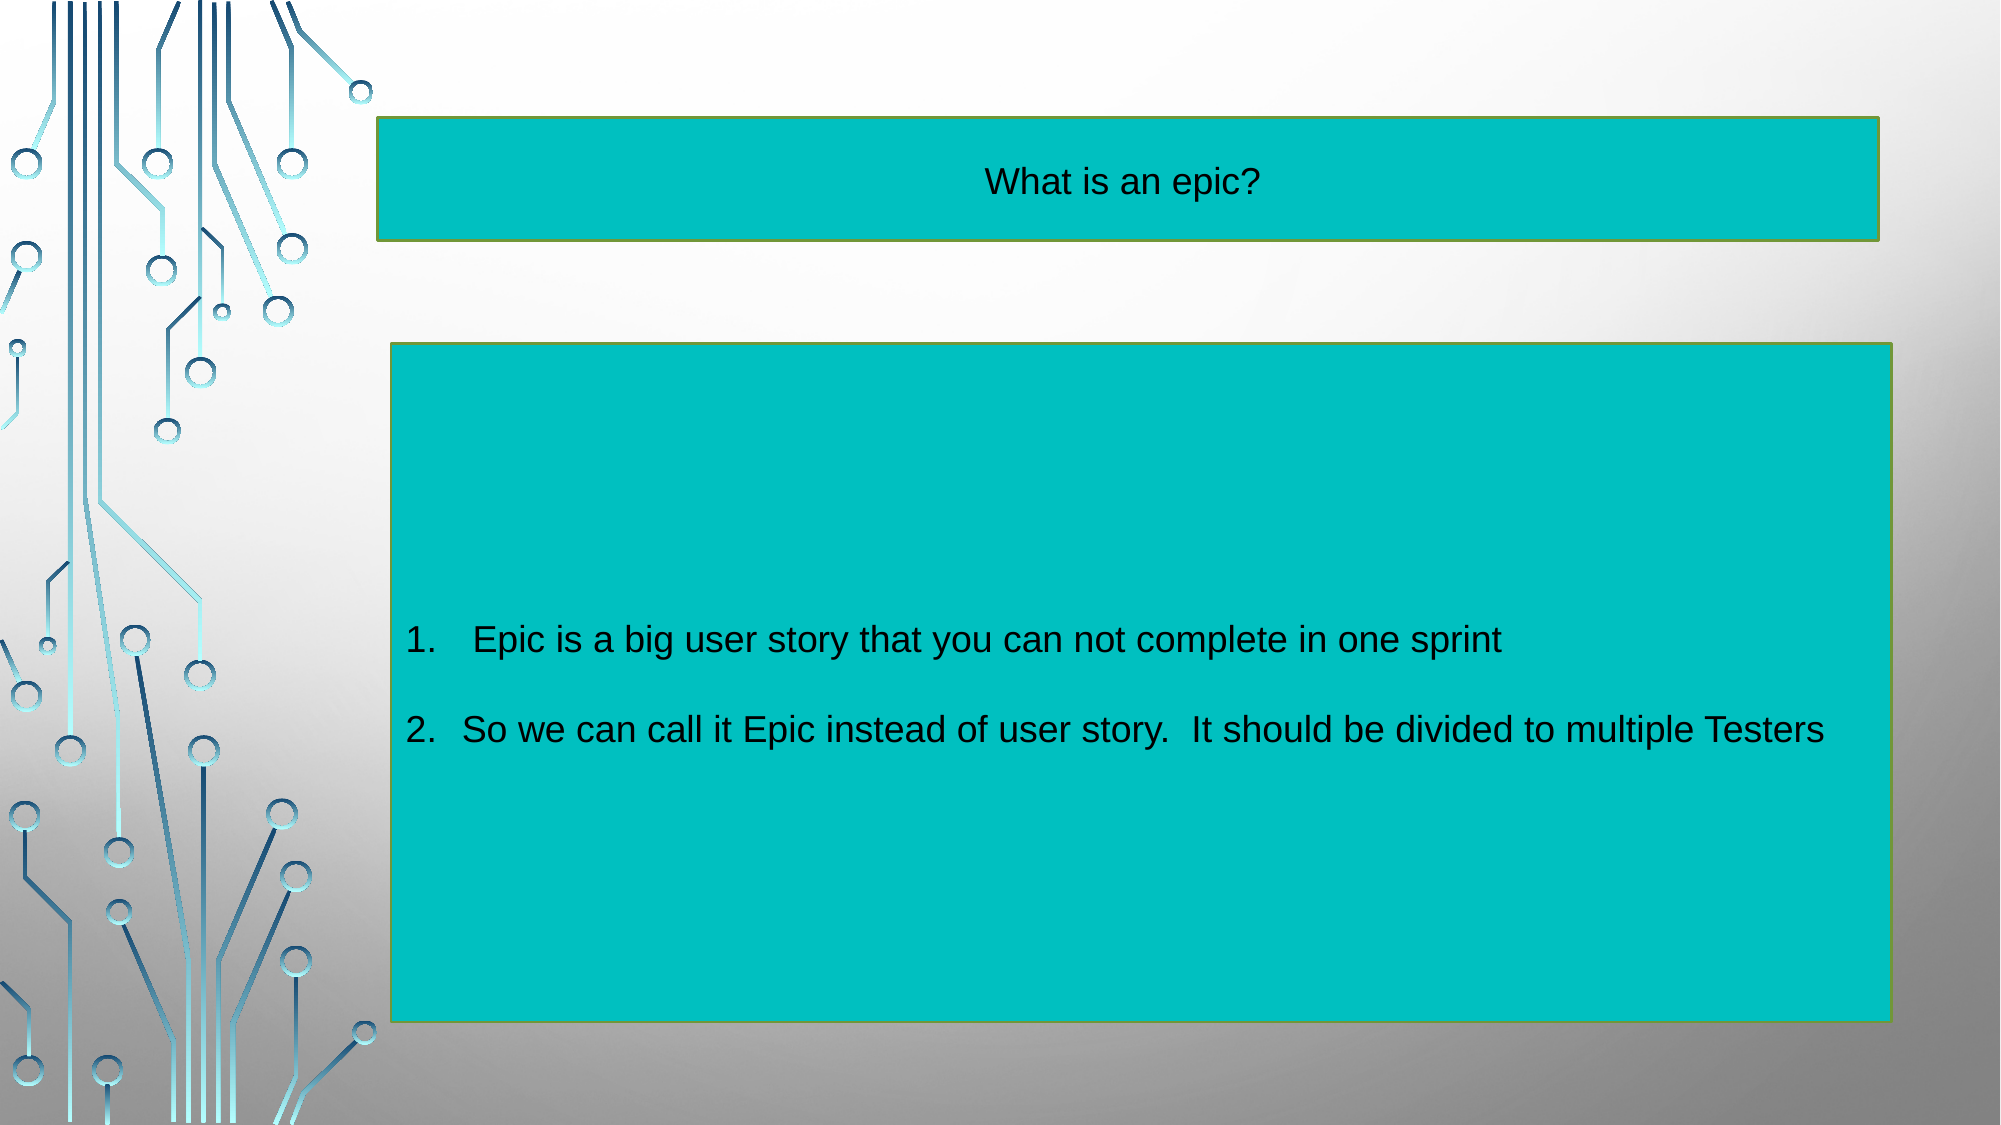

What is an epic?

 Epic is a big user story that you can not complete in one sprint

So we can call it Epic instead of user story.  It should be divided to multiple Testers